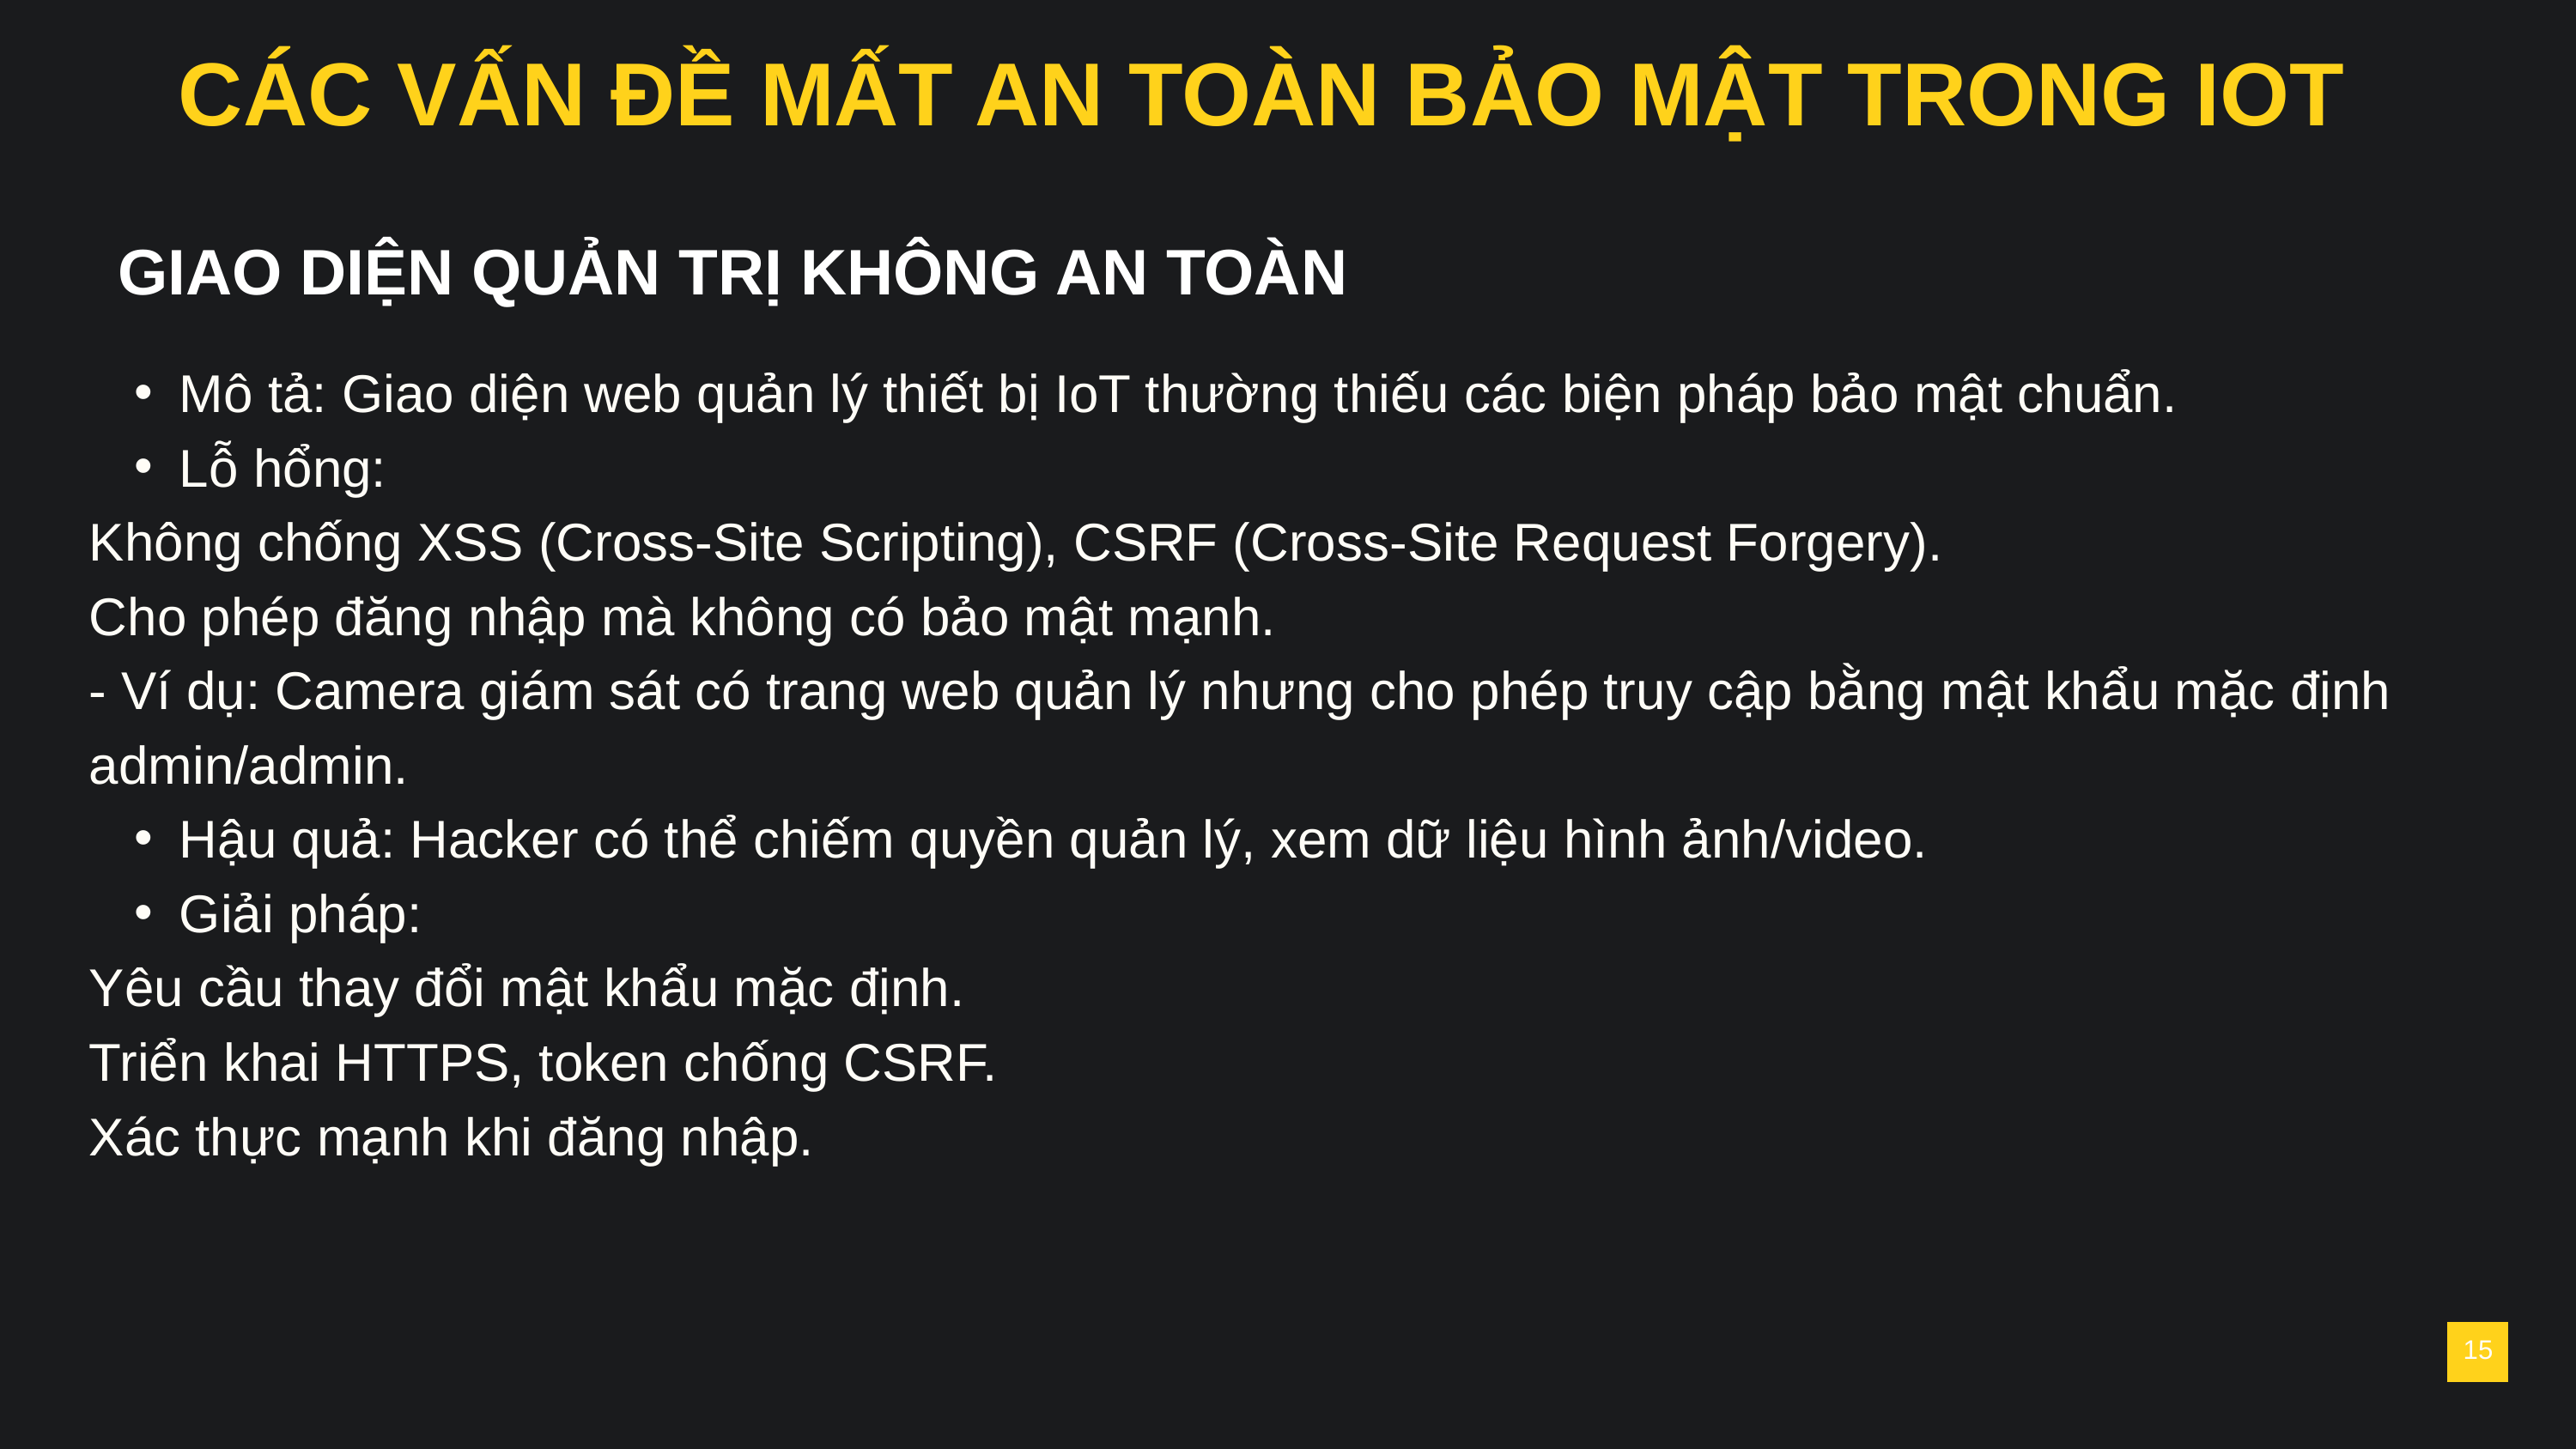

CÁC VẤN ĐỀ MẤT AN TOÀN BẢO MẬT TRONG IOT
GIAO DIỆN QUẢN TRỊ KHÔNG AN TOÀN
Mô tả: Giao diện web quản lý thiết bị IoT thường thiếu các biện pháp bảo mật chuẩn.
Lỗ hổng:
Không chống XSS (Cross-Site Scripting), CSRF (Cross-Site Request Forgery).
Cho phép đăng nhập mà không có bảo mật mạnh.
- Ví dụ: Camera giám sát có trang web quản lý nhưng cho phép truy cập bằng mật khẩu mặc định admin/admin.
Hậu quả: Hacker có thể chiếm quyền quản lý, xem dữ liệu hình ảnh/video.
Giải pháp:
Yêu cầu thay đổi mật khẩu mặc định.
Triển khai HTTPS, token chống CSRF.
Xác thực mạnh khi đăng nhập.

15